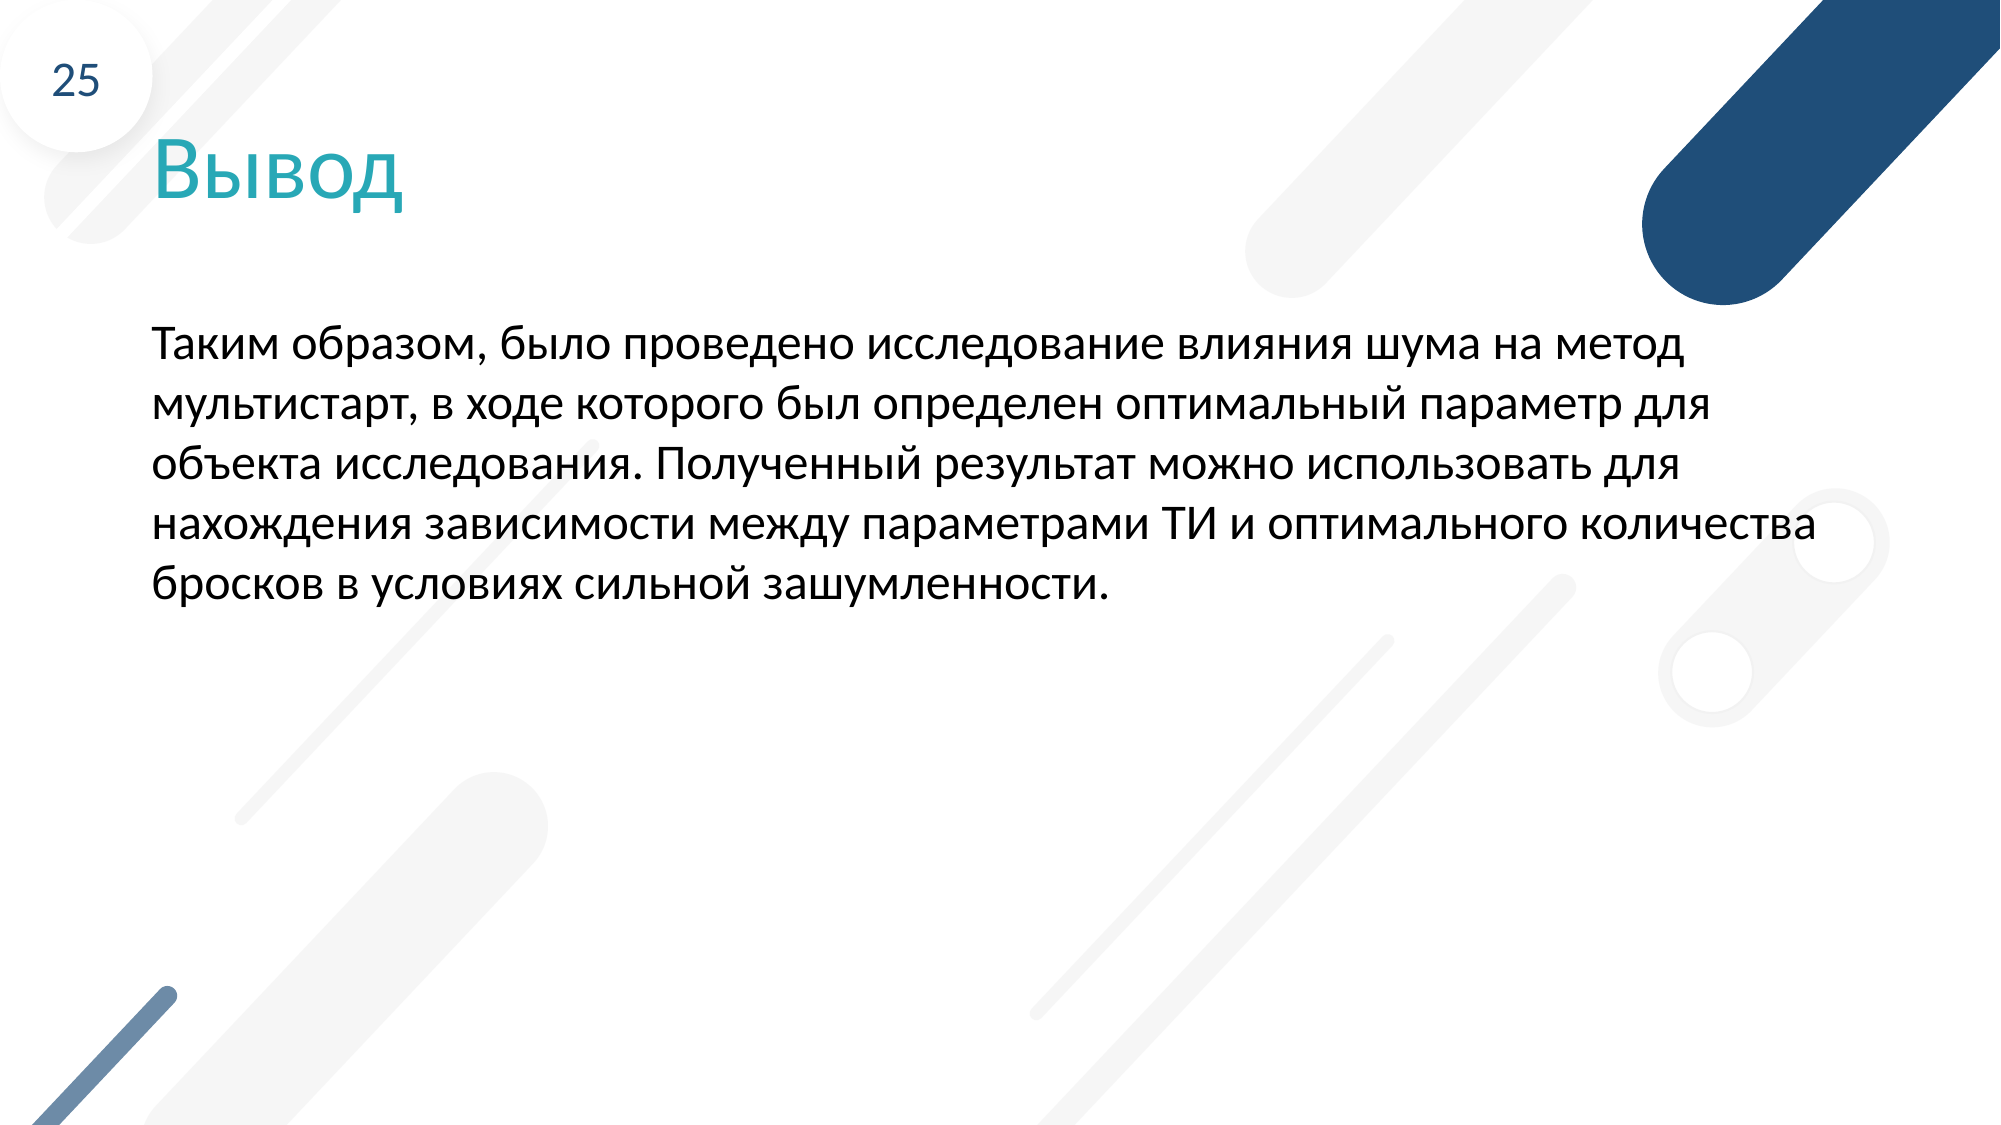

25
# Вывод
Таким образом, было проведено исследование влияния шума на метод мультистарт, в ходе которого был определен оптимальный параметр для объекта исследования. Полученный результат можно использовать для нахождения зависимости между параметрами ТИ и оптимального количества бросков в условиях сильной зашумленности.